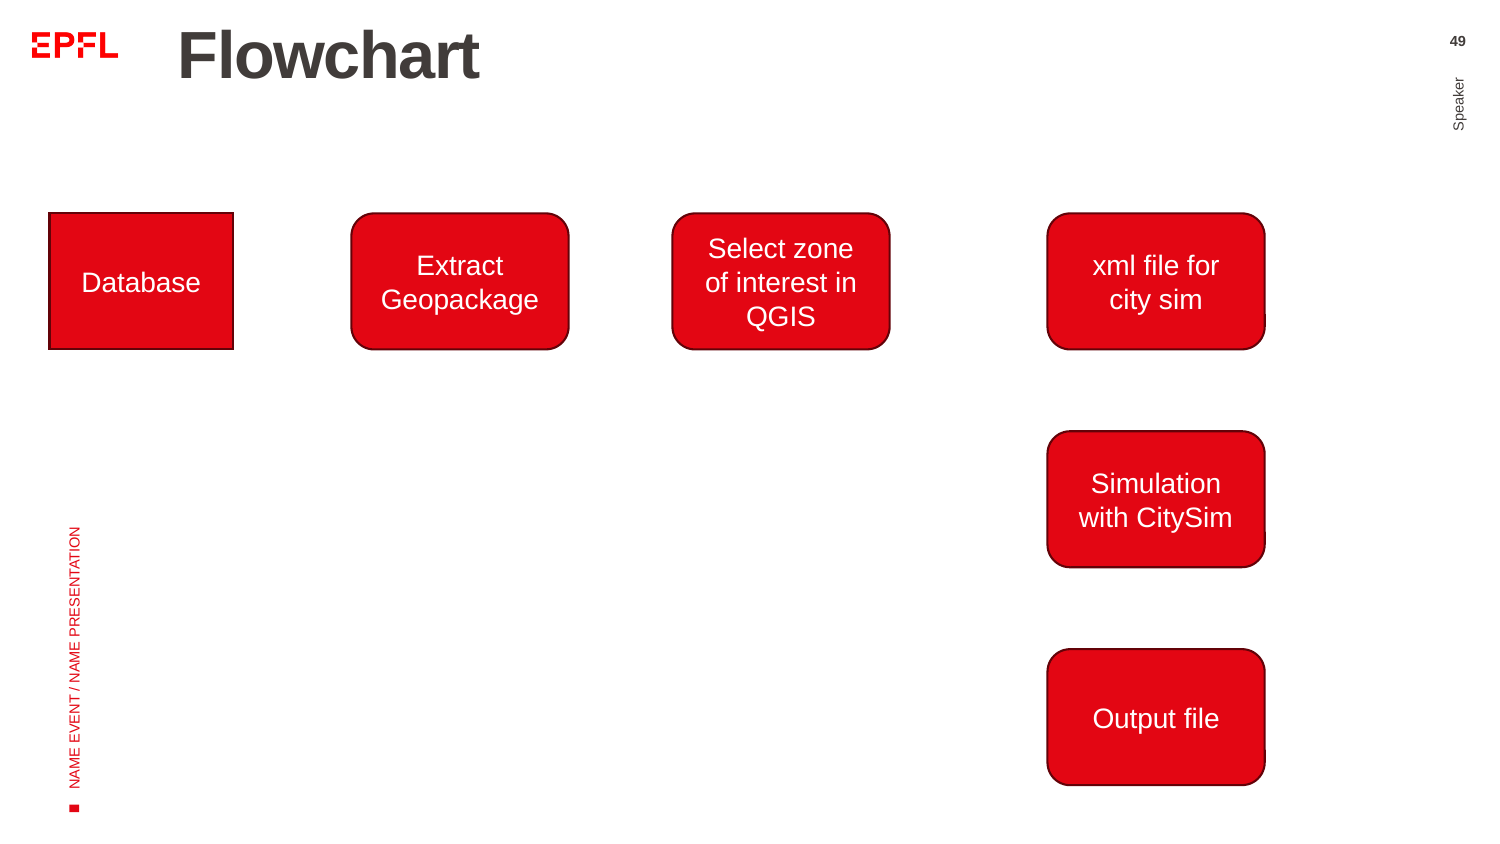

# Flowchart
49
Extract Geopackage
xml file for city sim
Database
Select zone of interest in QGIS
Speaker
Simulation with CitySim
NAME EVENT / NAME PRESENTATION
Output file